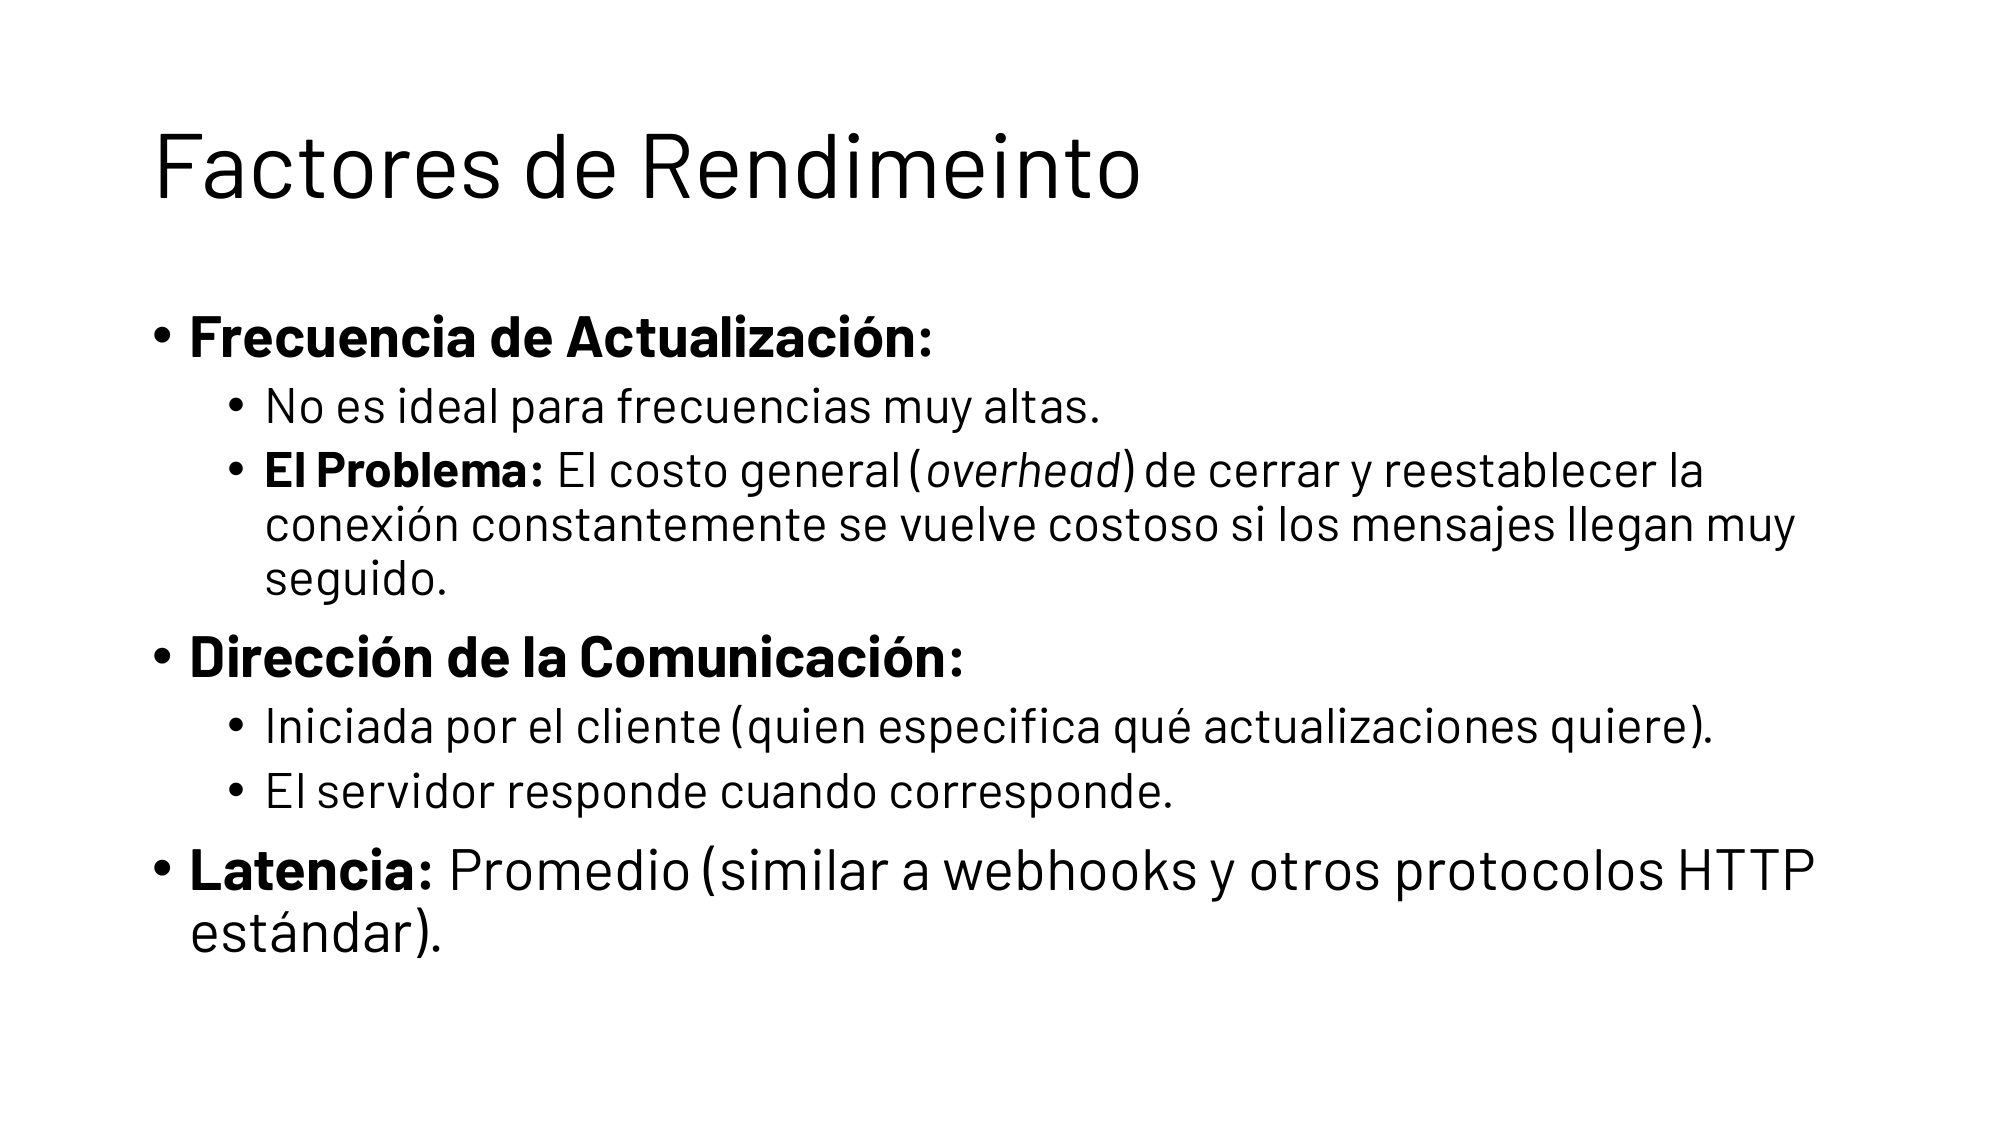

# Factores de Rendimeinto
Frecuencia de Actualización:
No es ideal para frecuencias muy altas.
El Problema: El costo general (overhead) de cerrar y reestablecer la conexión constantemente se vuelve costoso si los mensajes llegan muy seguido.
Dirección de la Comunicación:
Iniciada por el cliente (quien especifica qué actualizaciones quiere).
El servidor responde cuando corresponde.
Latencia: Promedio (similar a webhooks y otros protocolos HTTP estándar).